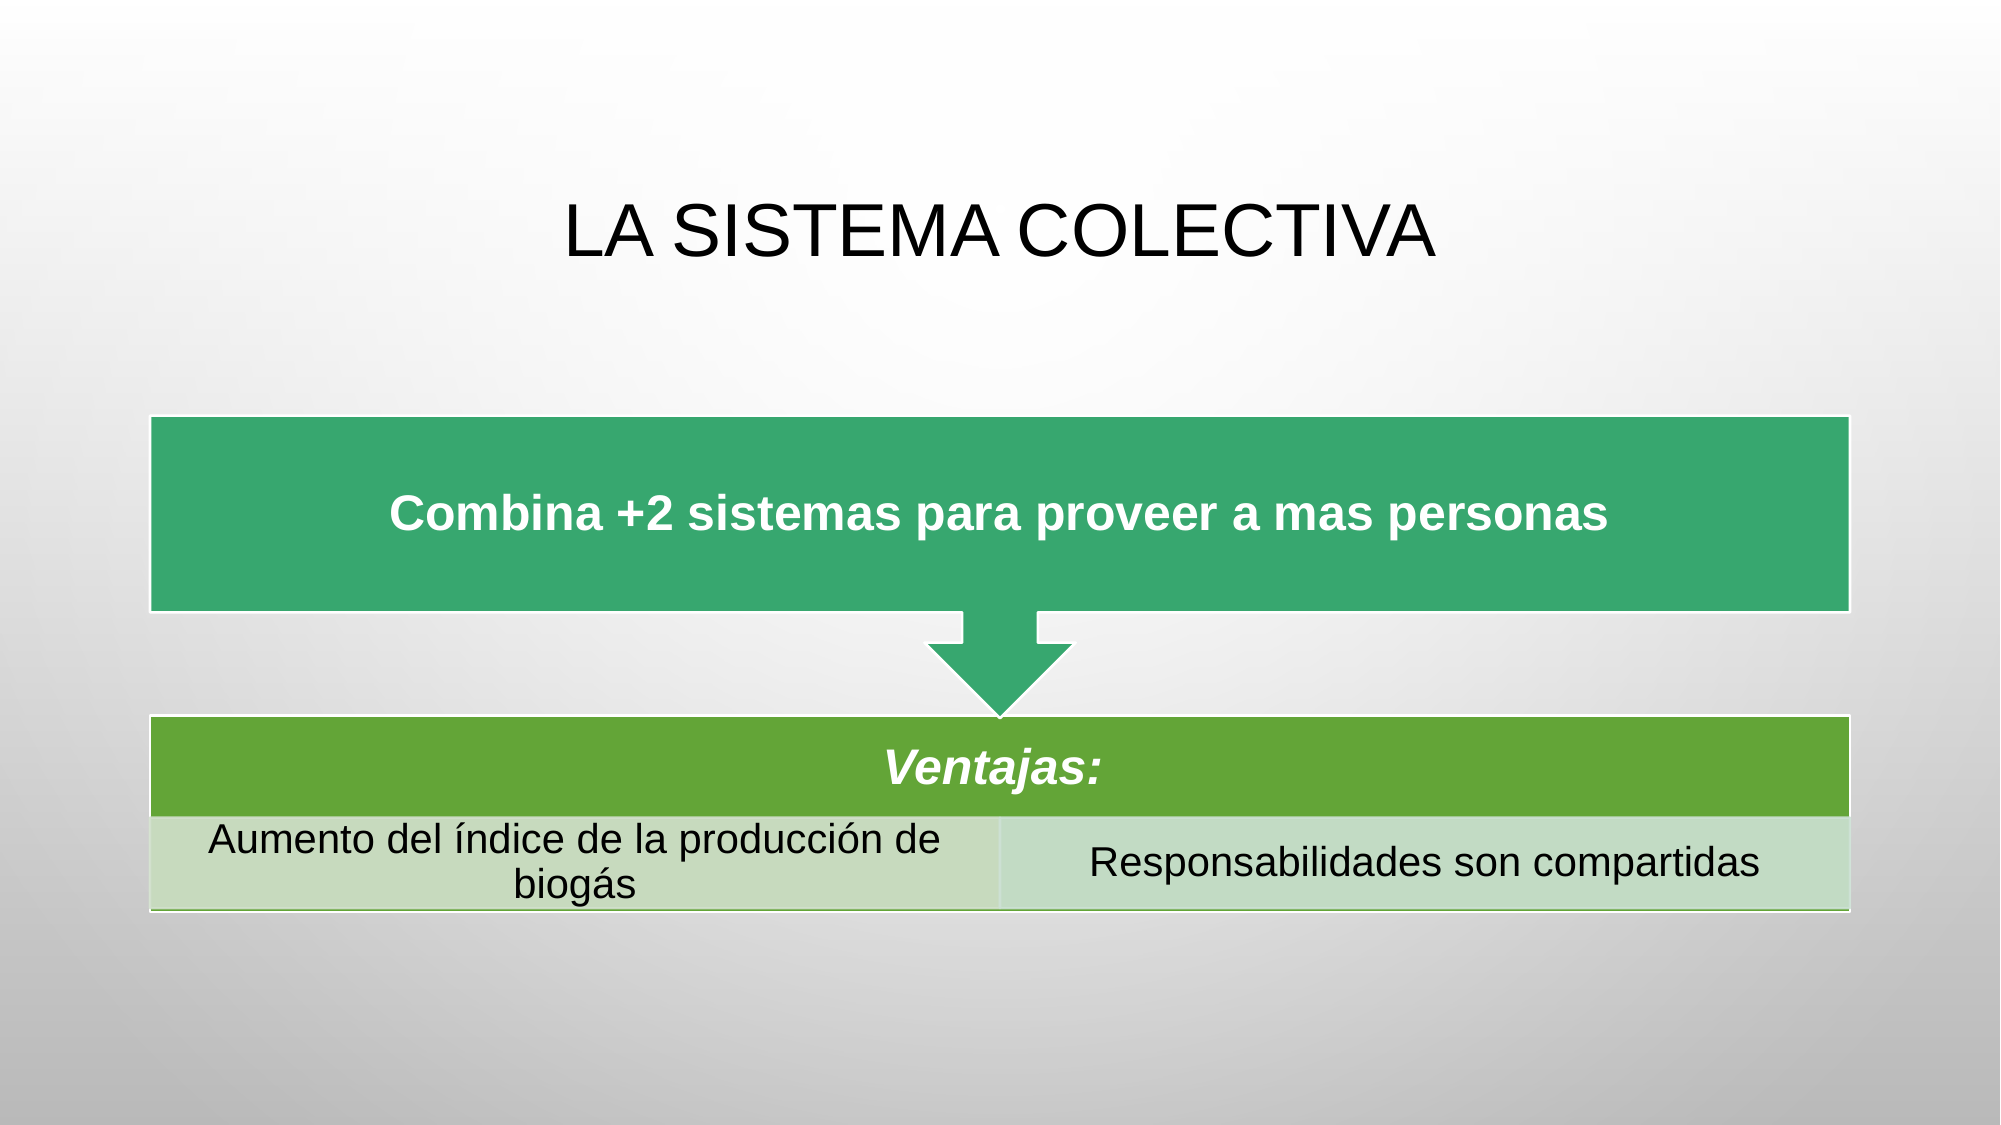

# La sistema colectiva
Ventajas:
Aumento del índice de la producción de biogás
Responsabilidades son compartidas
Combina +2 sistemas para proveer a mas personas